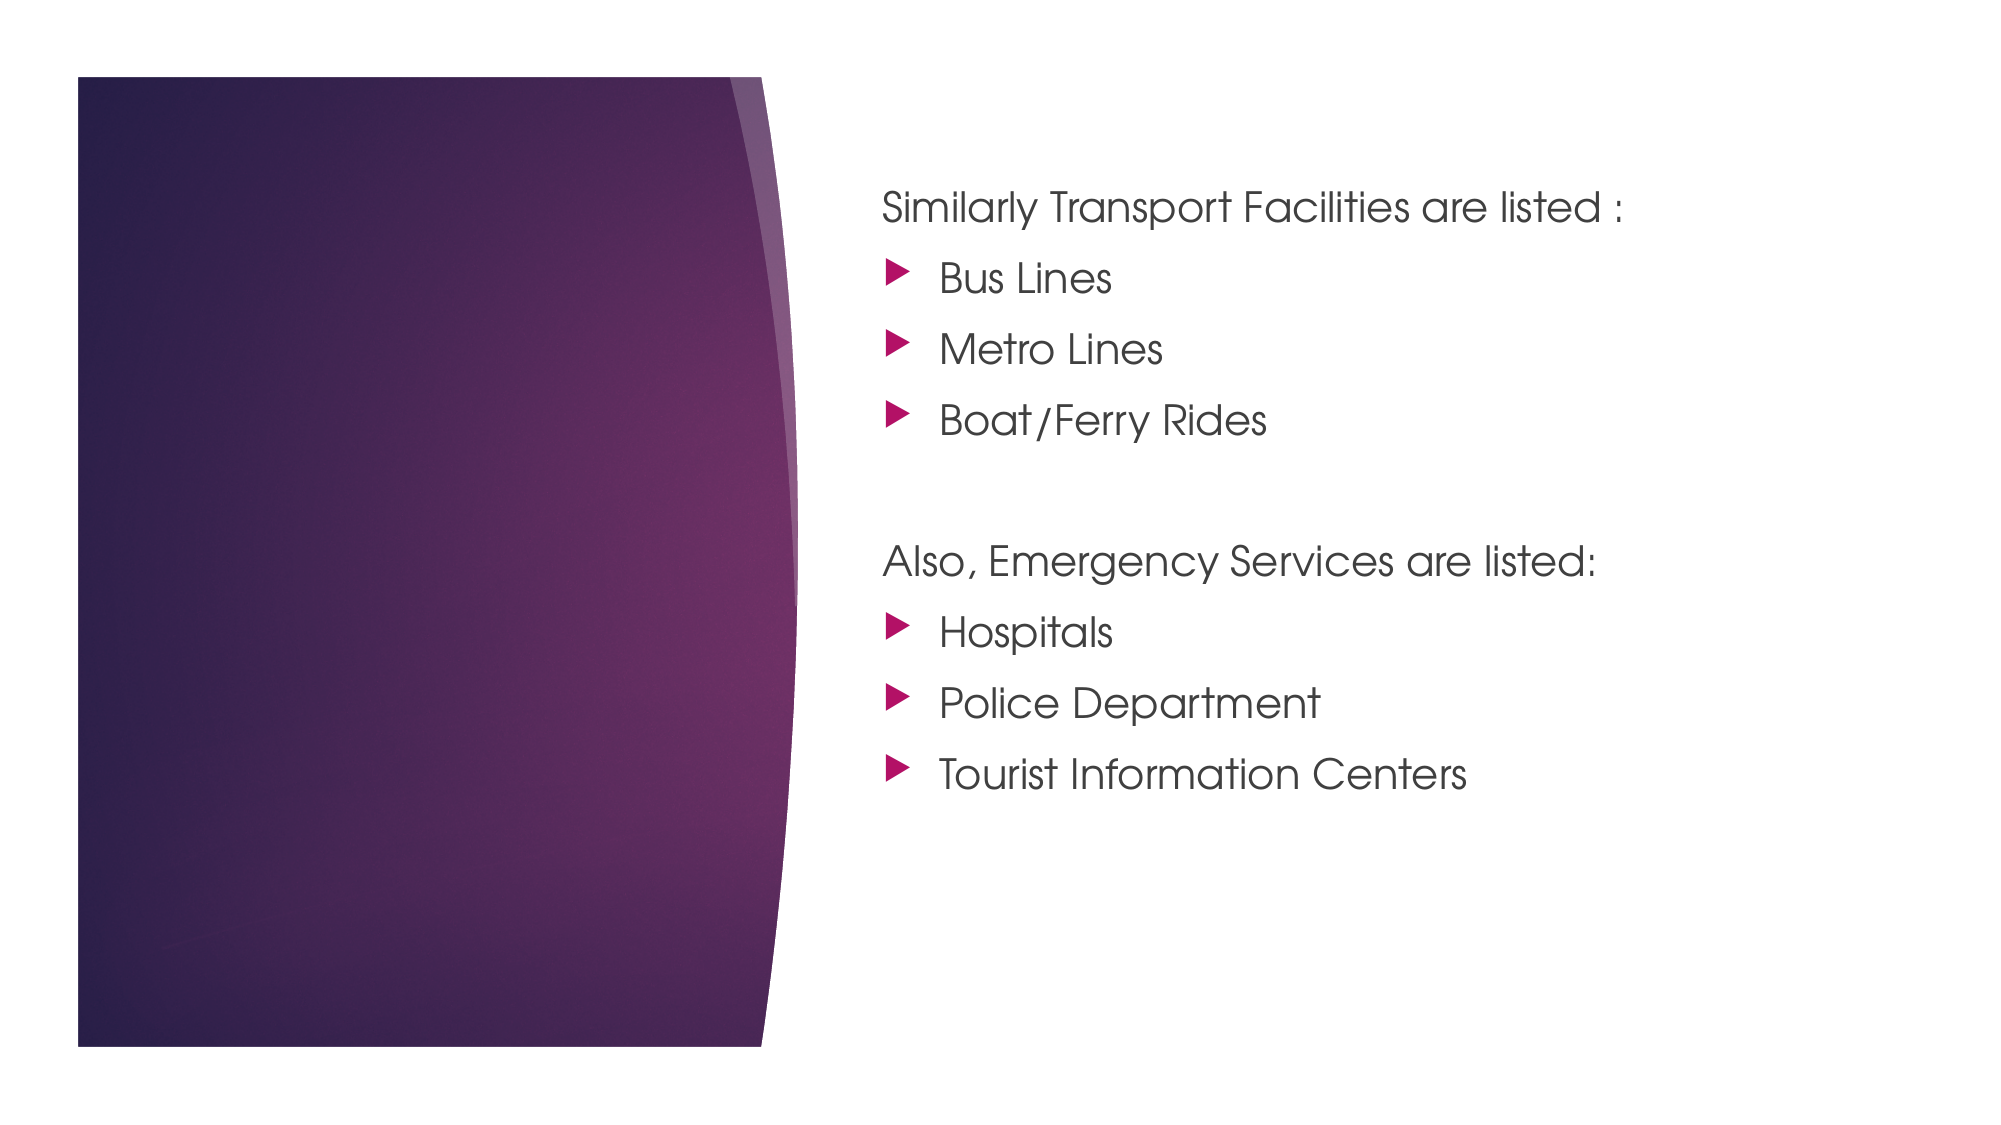

Similarly Transport Facilities are listed :
Bus Lines
Metro Lines
Boat/Ferry Rides

Also, Emergency Services are listed:
Hospitals
Police Department
Tourist Information Centers